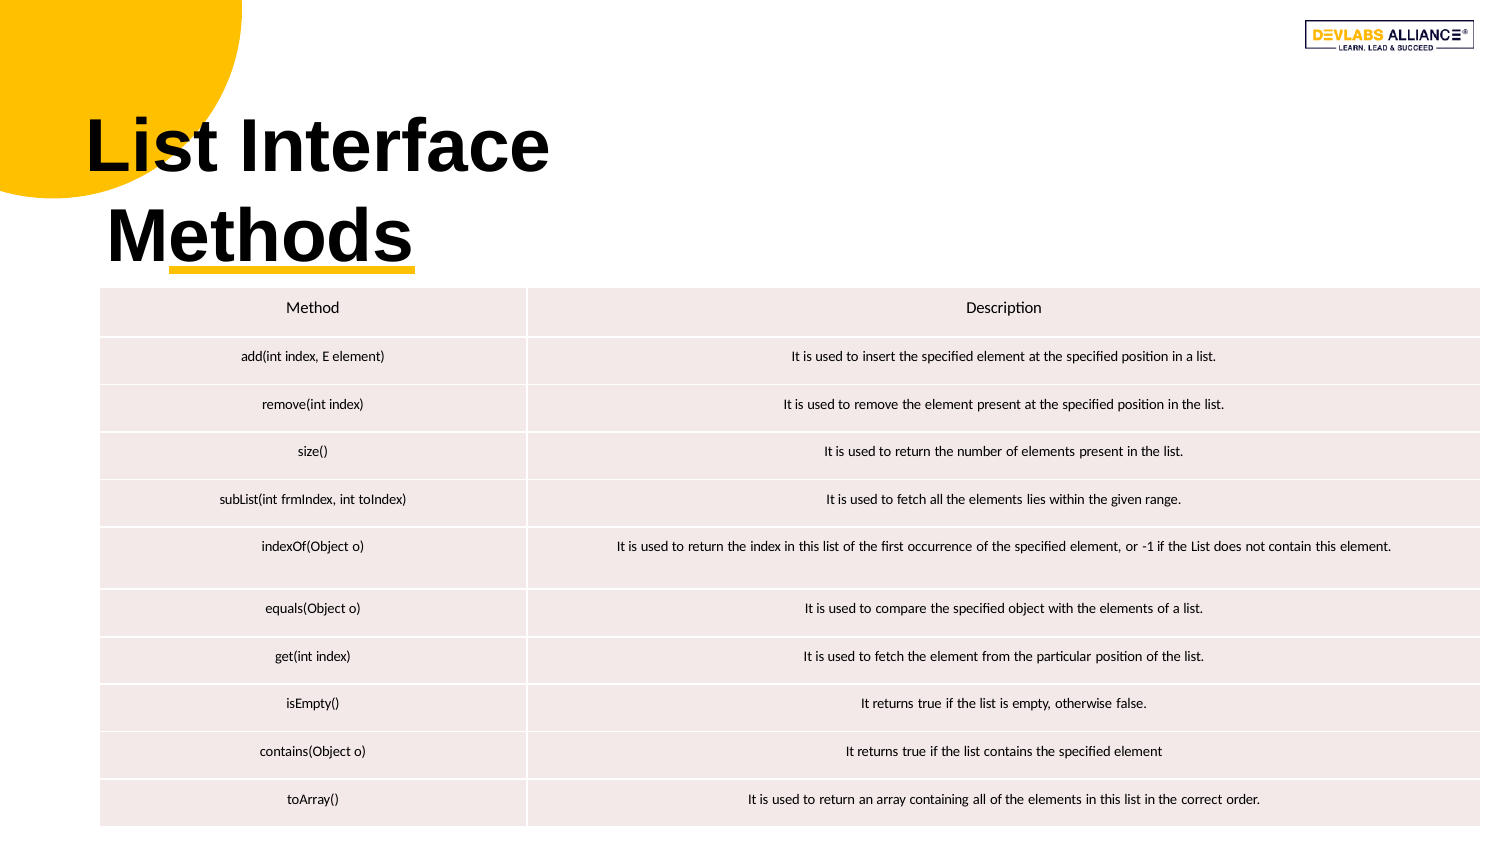

# List Interface  Methods
| Method | Description |
| --- | --- |
| add(int index, E element) | It is used to insert the specified element at the specified position in a list. |
| remove(int index) | It is used to remove the element present at the specified position in the list. |
| size() | It is used to return the number of elements present in the list. |
| subList(int frmIndex, int toIndex) | It is used to fetch all the elements lies within the given range. |
| indexOf(Object o) | It is used to return the index in this list of the first occurrence of the specified element, or -1 if the List does not contain this element. |
| equals(Object o) | It is used to compare the specified object with the elements of a list. |
| get(int index) | It is used to fetch the element from the particular position of the list. |
| isEmpty() | It returns true if the list is empty, otherwise false. |
| contains(Object o) | It returns true if the list contains the specified element |
| toArray() | It is used to return an array containing all of the elements in this list in the correct order. |